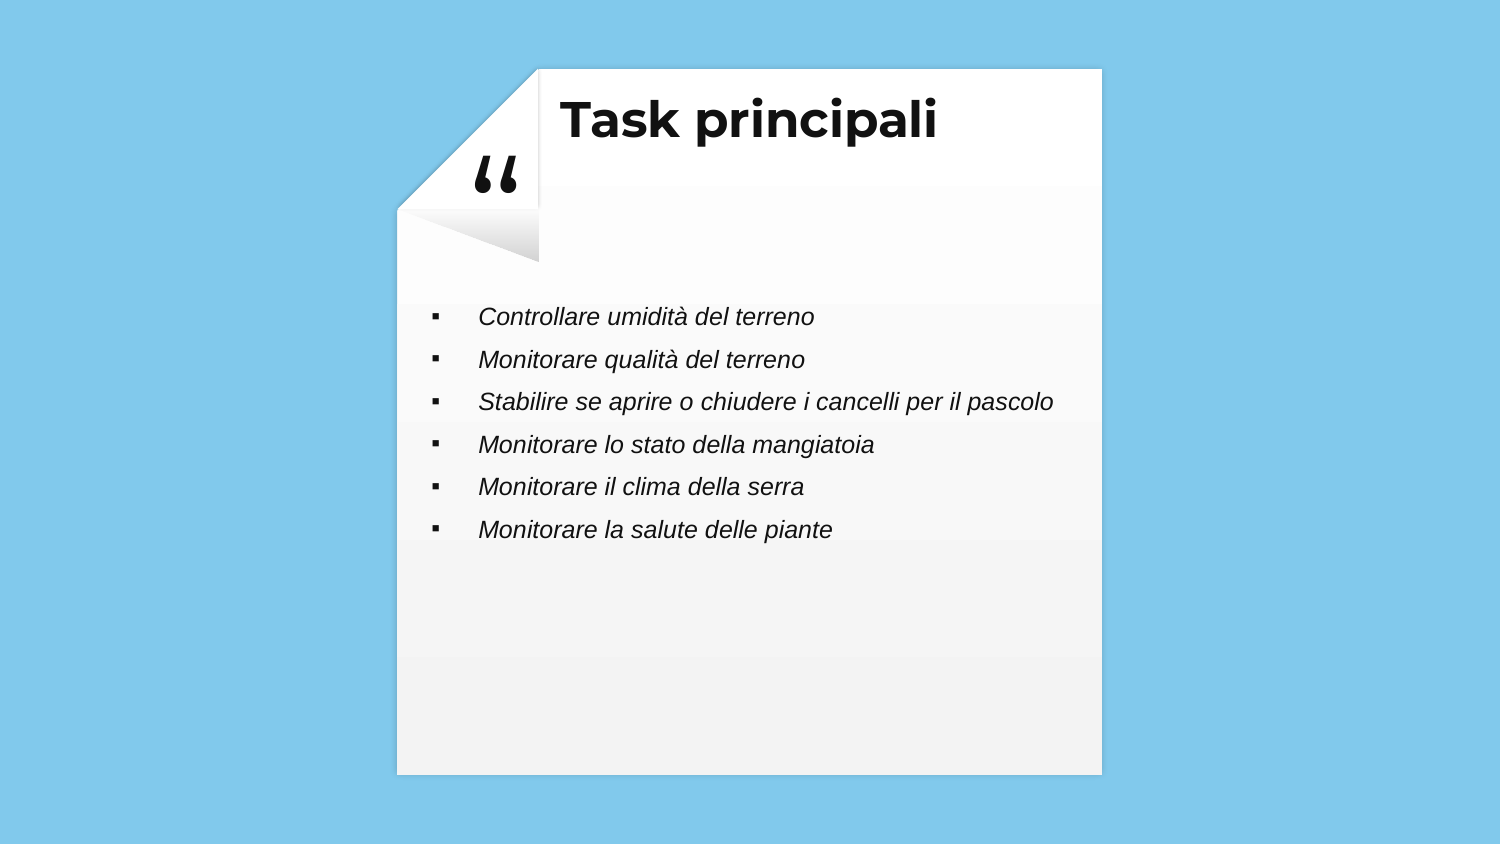

Task principali
Controllare umidità del terreno
Monitorare qualità del terreno
Stabilire se aprire o chiudere i cancelli per il pascolo
Monitorare lo stato della mangiatoia
Monitorare il clima della serra
Monitorare la salute delle piante